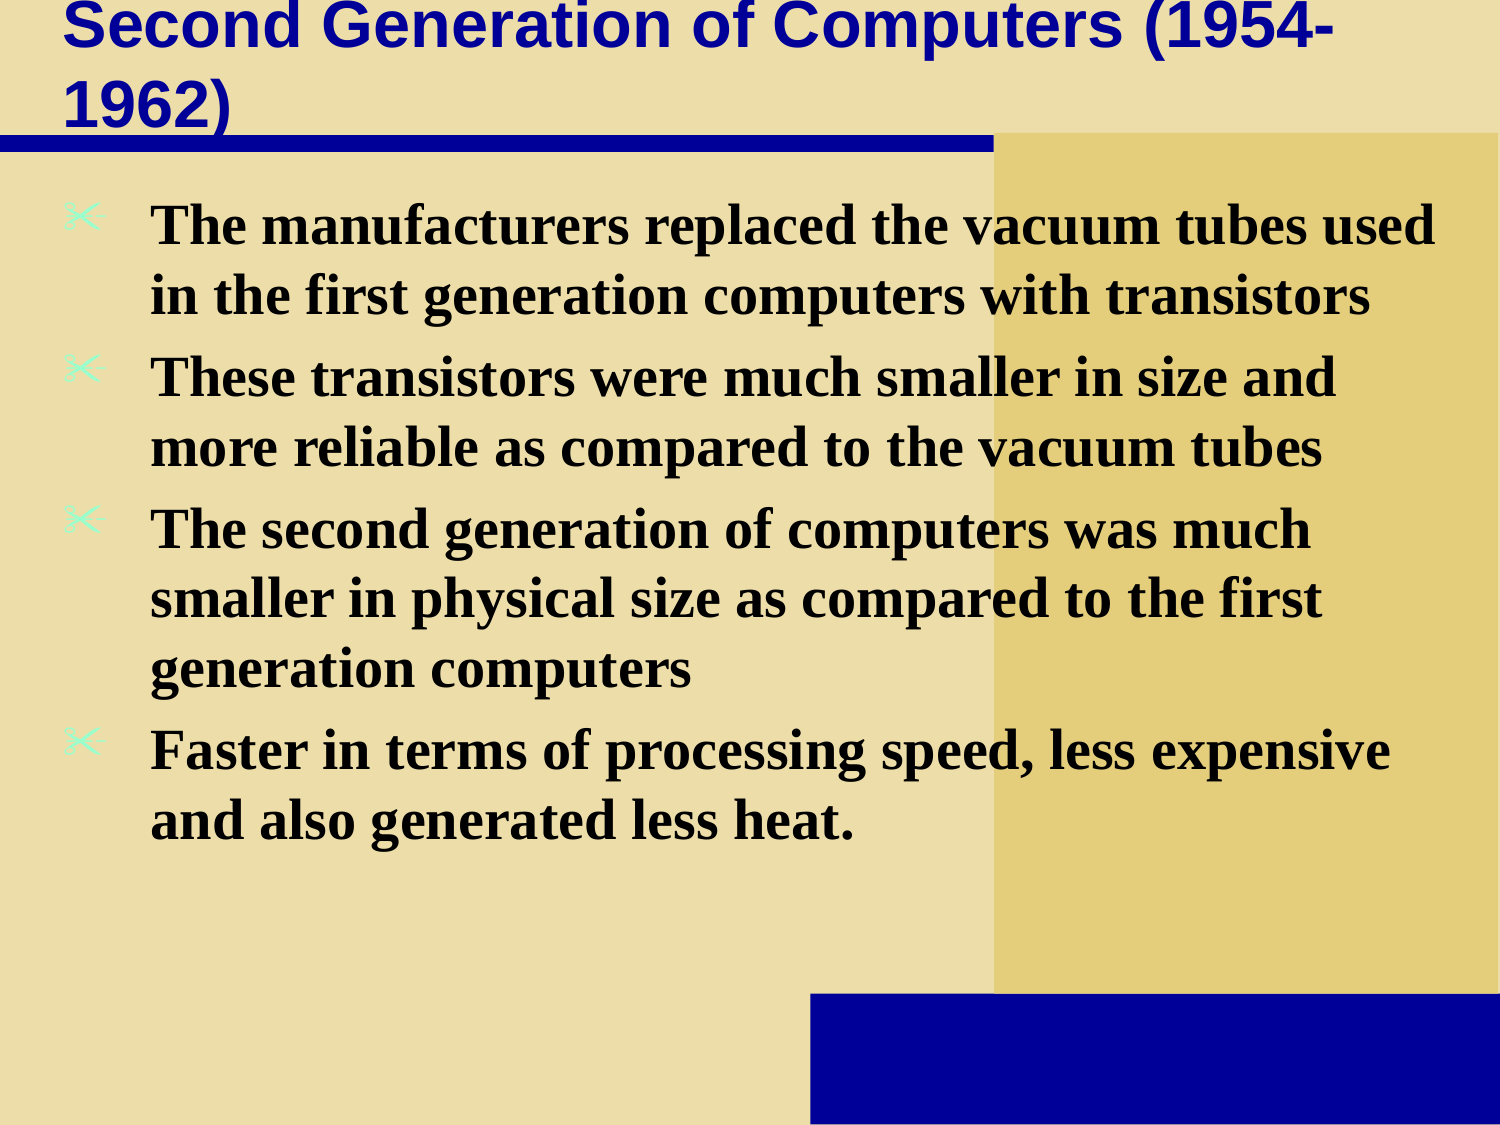

# Second Generation of Computers (1954-1962)
The manufacturers replaced the vacuum tubes used in the first generation computers with transistors
These transistors were much smaller in size and more reliable as compared to the vacuum tubes
The second generation of computers was much smaller in physical size as compared to the first generation computers
Faster in terms of processing speed, less expensive and also generated less heat.